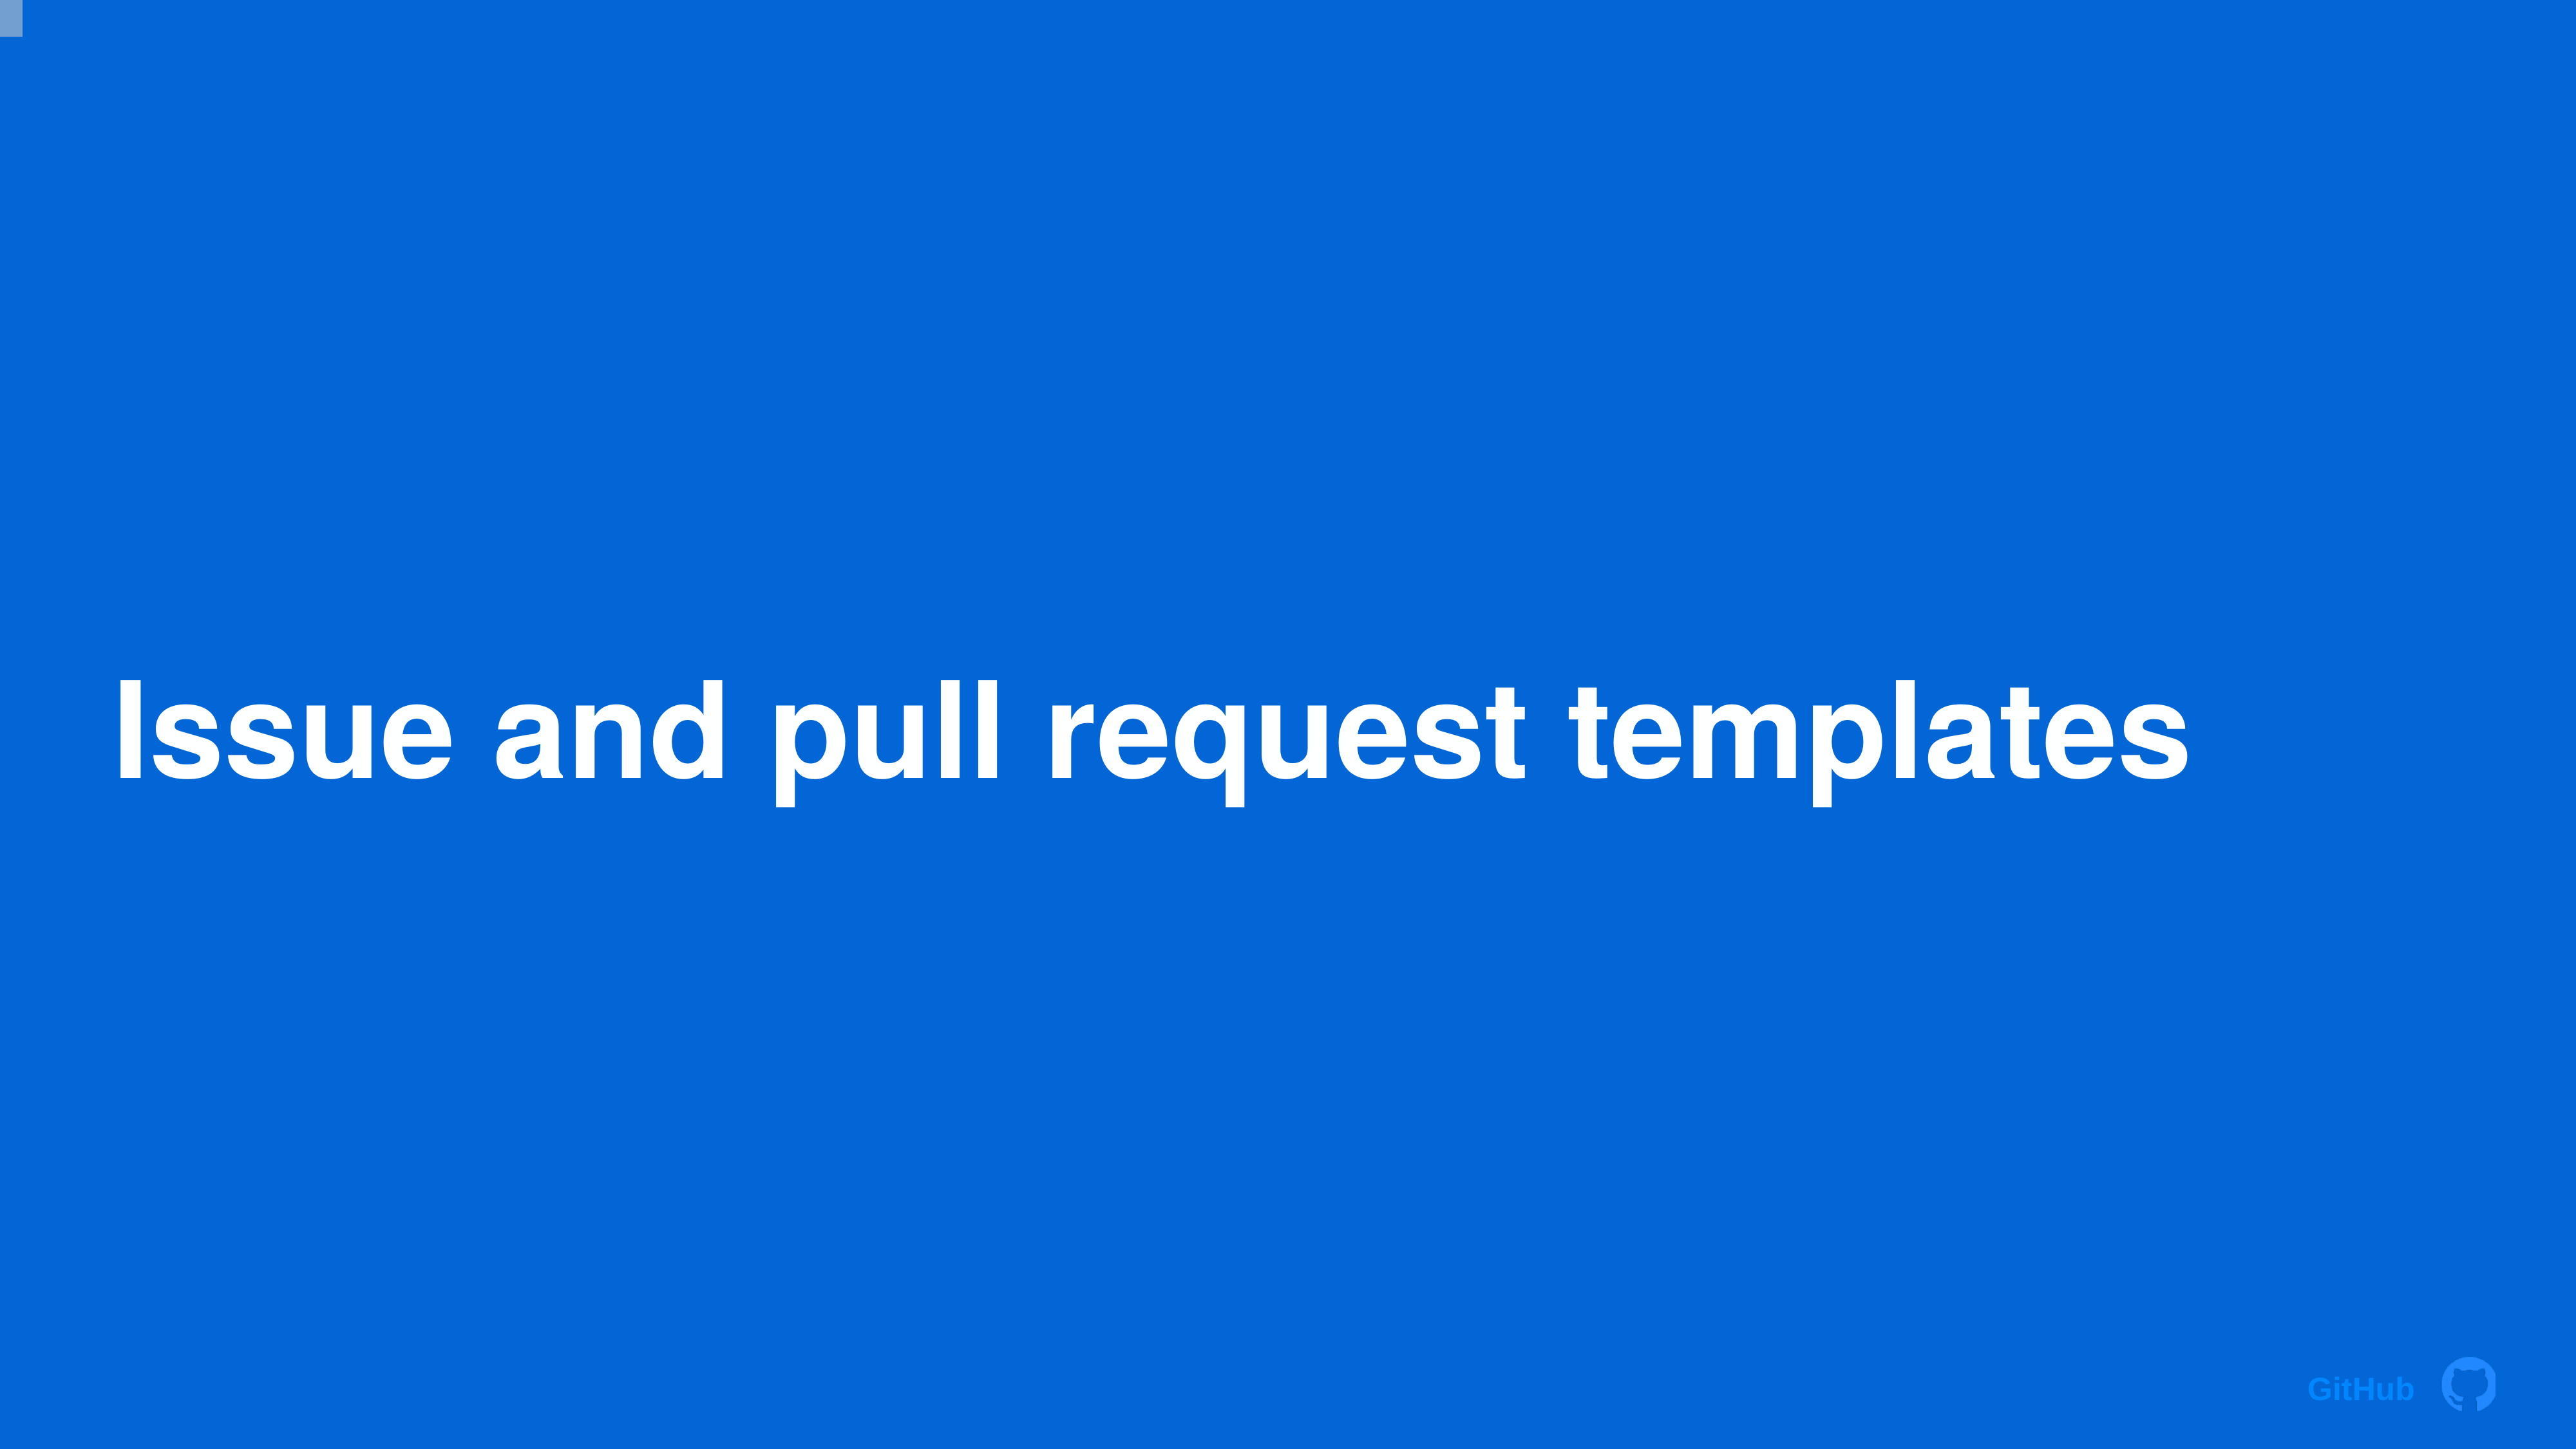

# Issue and pull request templates
GitHub